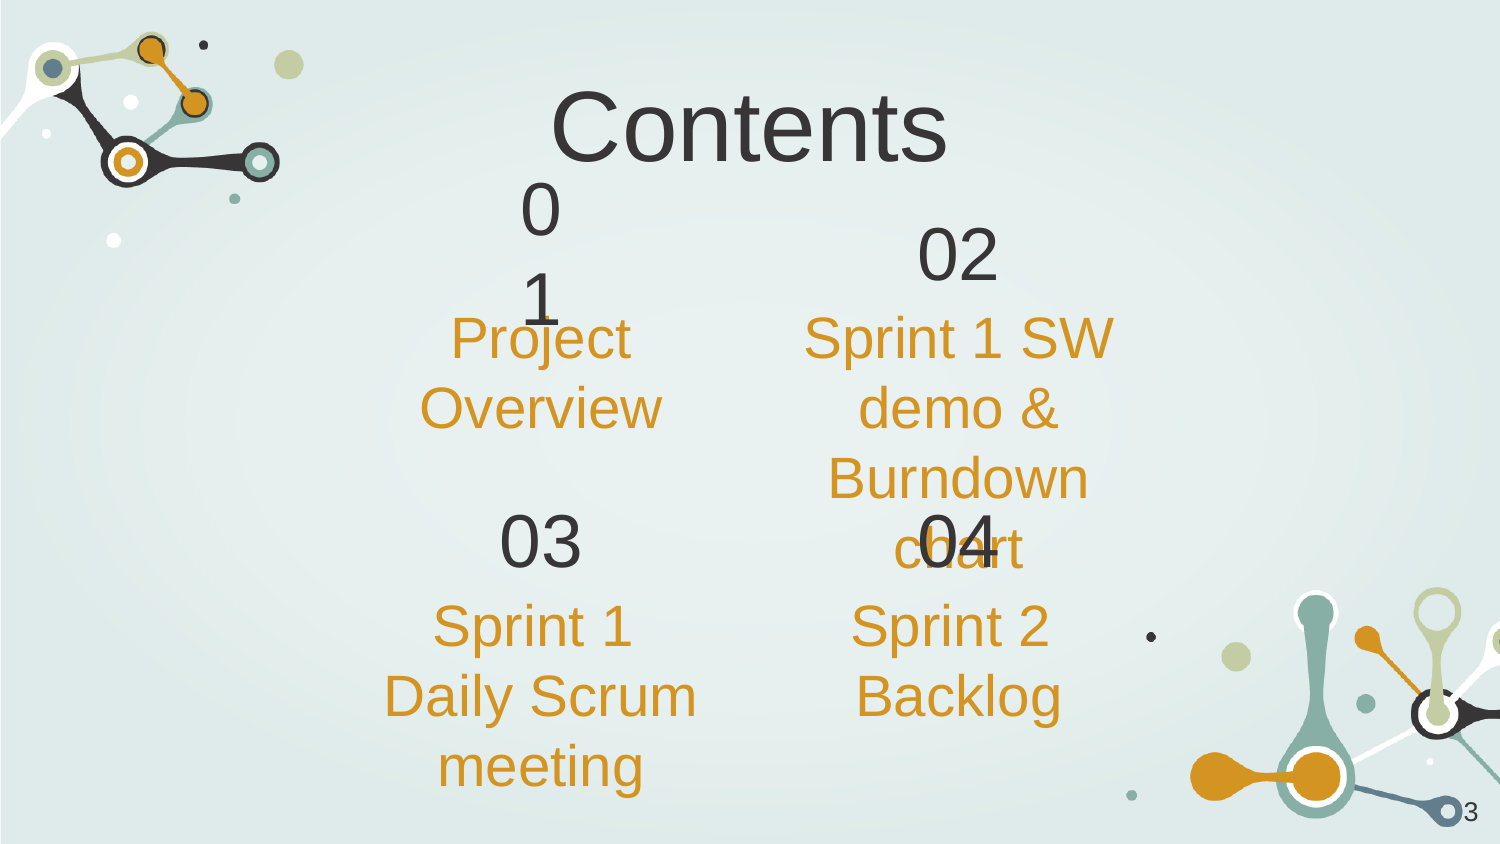

Contents
01
02
# Project Overview
Sprint 1 SW demo &
Burndown chart
03
04
Sprint 1
Daily Scrum meeting
Sprint 2
Backlog
3